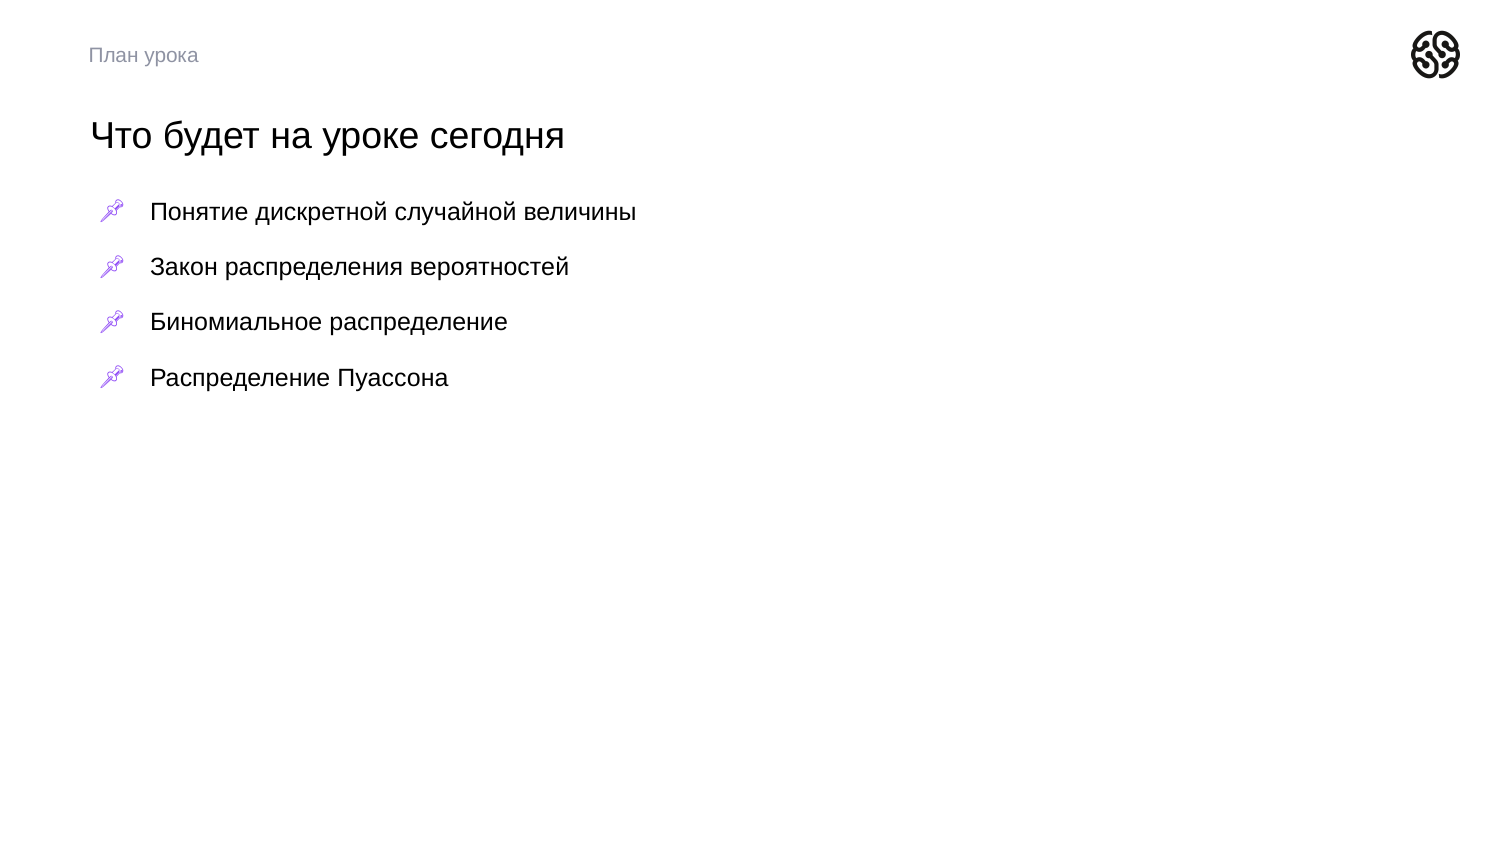

План урока
# Что будет на уроке сегодня
Понятие дискретной случайной величины
Закон распределения вероятностей
Биномиальное распределение
Распределение Пуассона